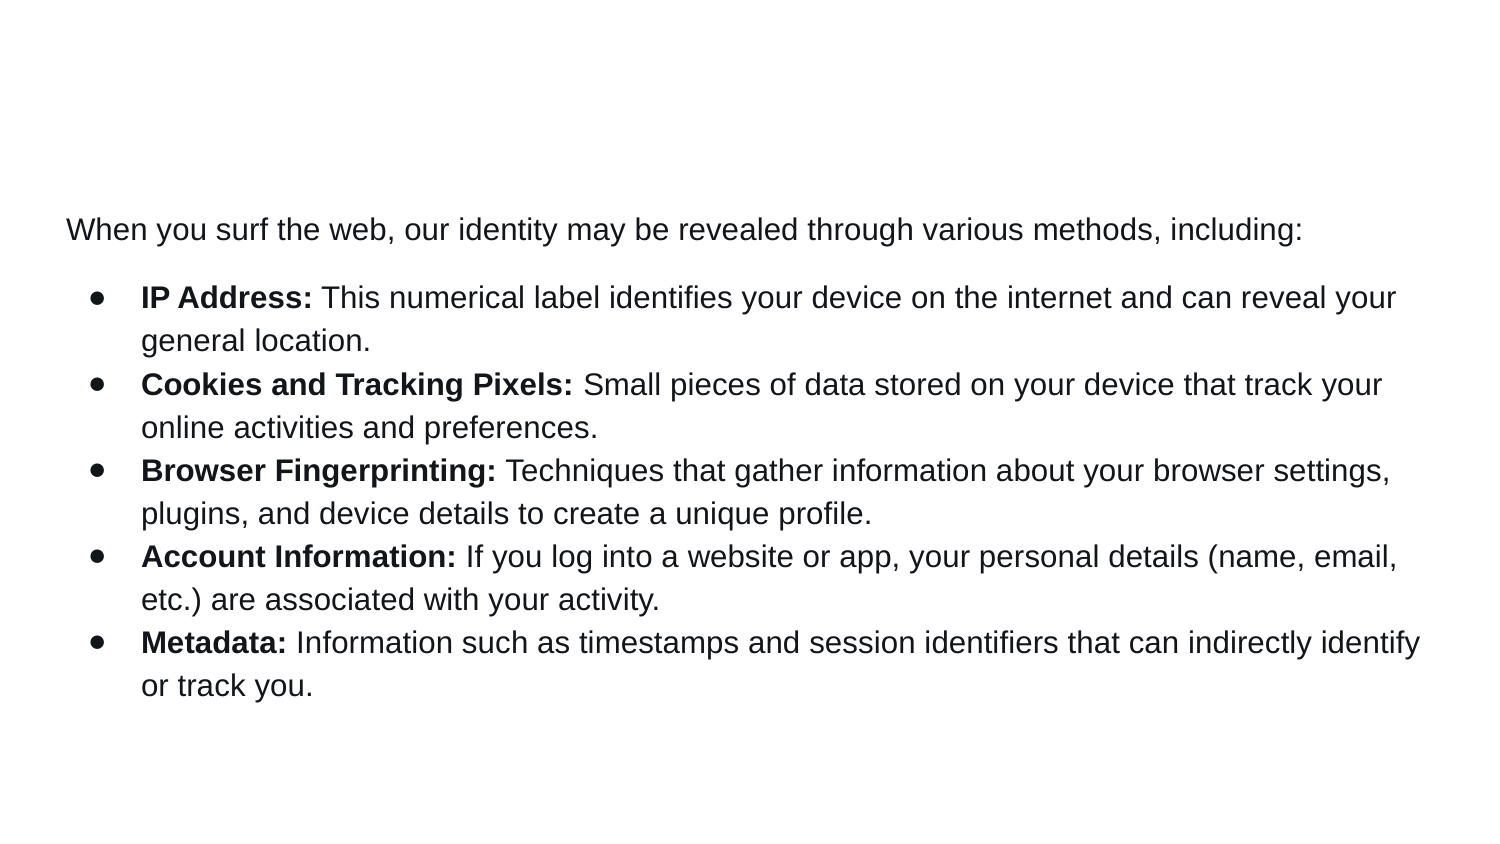

#
When you surf the web, our identity may be revealed through various methods, including:
IP Address: This numerical label identifies your device on the internet and can reveal your general location.
Cookies and Tracking Pixels: Small pieces of data stored on your device that track your online activities and preferences.
Browser Fingerprinting: Techniques that gather information about your browser settings, plugins, and device details to create a unique profile.
Account Information: If you log into a website or app, your personal details (name, email, etc.) are associated with your activity.
Metadata: Information such as timestamps and session identifiers that can indirectly identify or track you.